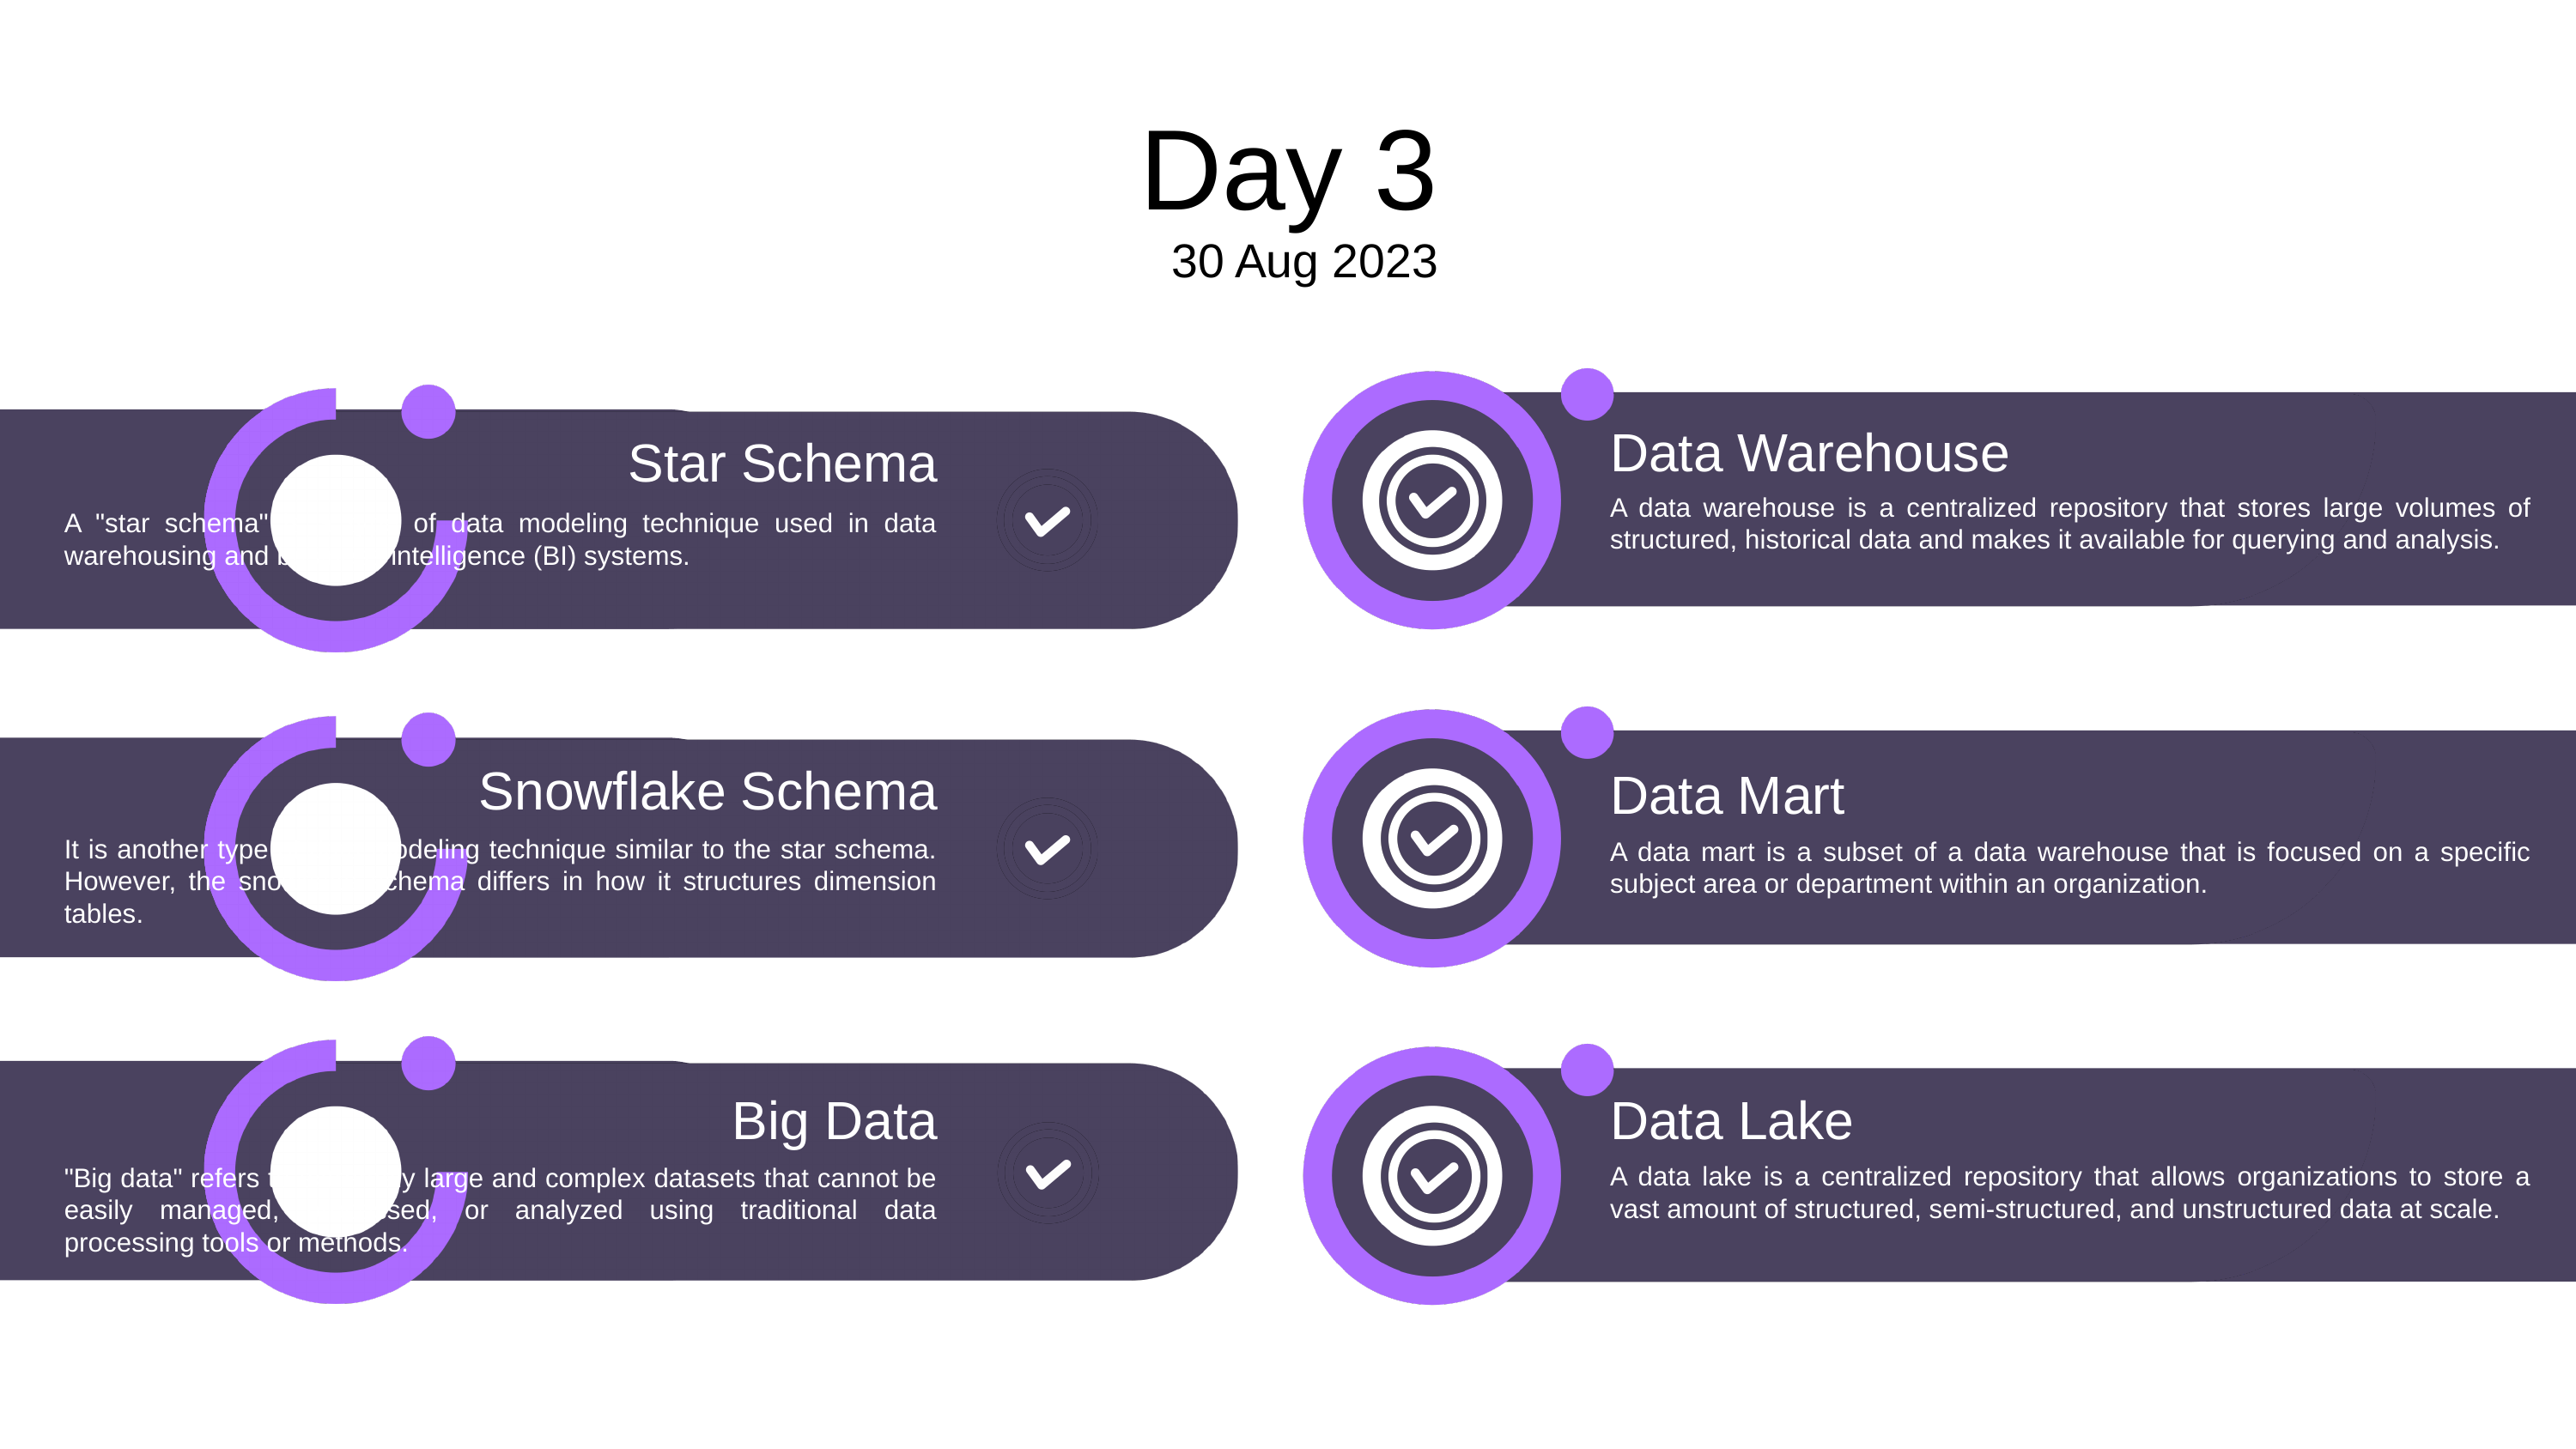

Day 3
30 Aug 2023

Data Warehouse
Star Schema

A data warehouse is a centralized repository that stores large volumes of structured, historical data and makes it available for querying and analysis.
A "star schema" is a type of data modeling technique used in data warehousing and business intelligence (BI) systems.

Snowflake Schema
Data Mart

It is another type of data modeling technique similar to the star schema. However, the snowflake schema differs in how it structures dimension tables.
A data mart is a subset of a data warehouse that is focused on a specific subject area or department within an organization.

Big Data
Data Lake

A data lake is a centralized repository that allows organizations to store a vast amount of structured, semi-structured, and unstructured data at scale.
"Big data" refers to extremely large and complex datasets that cannot be easily managed, processed, or analyzed using traditional data processing tools or methods.